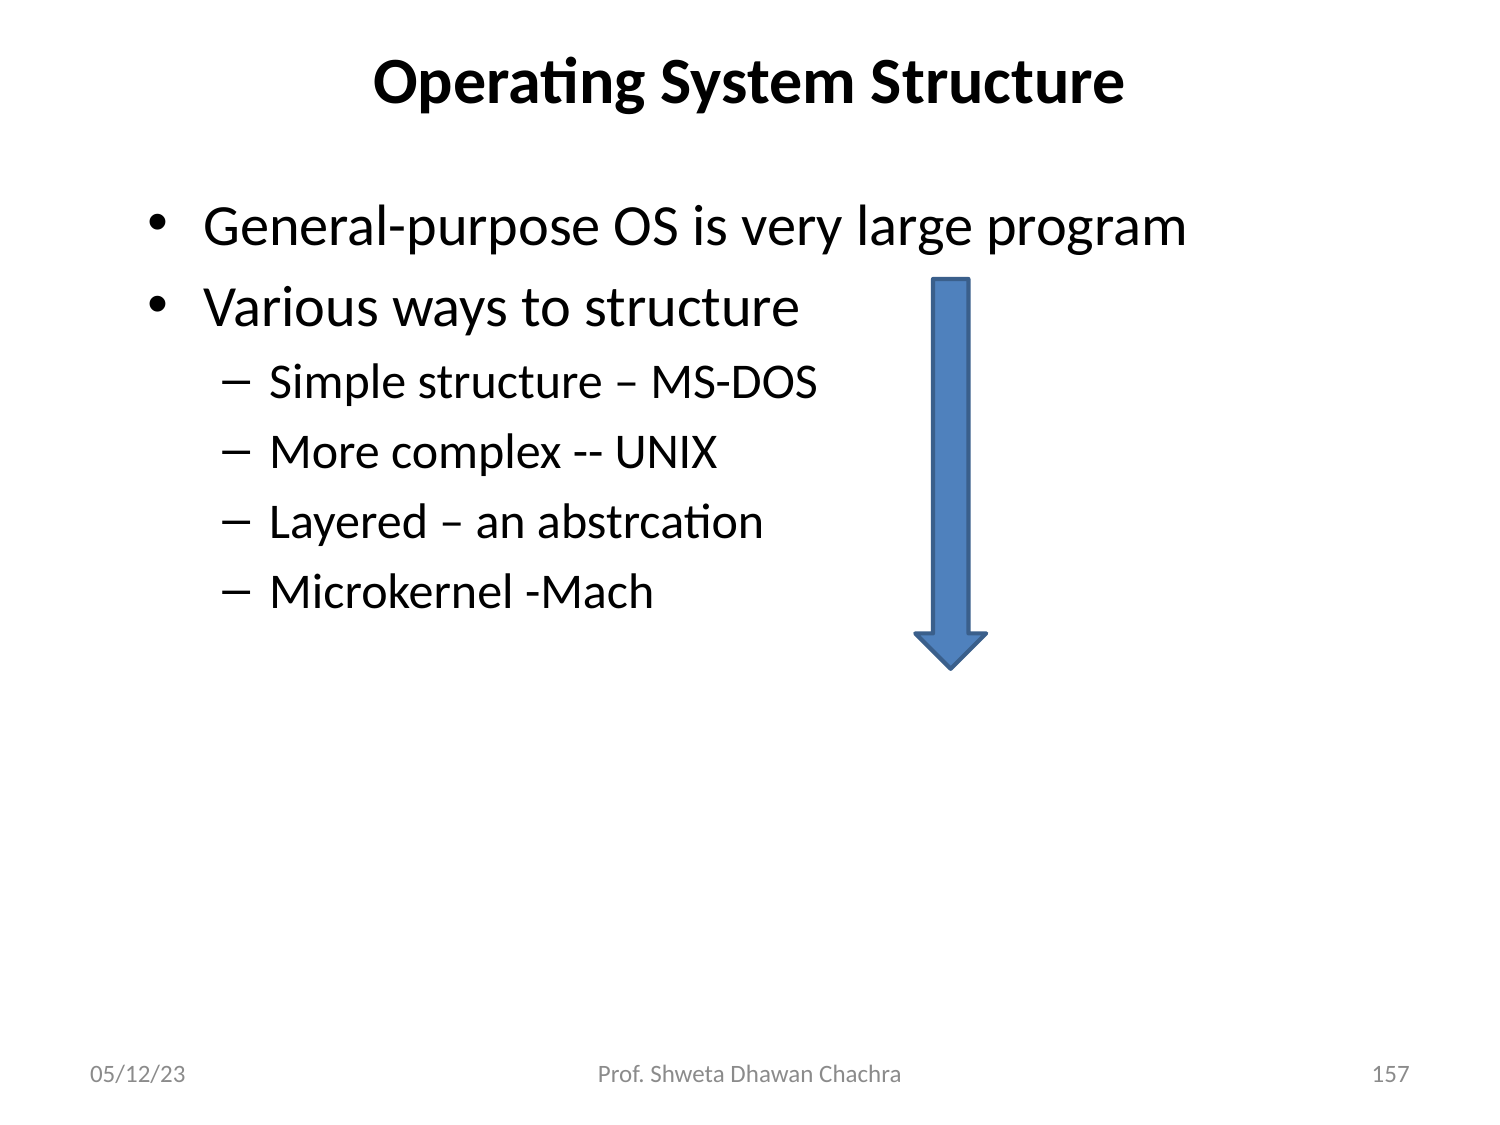

# Operating System Structure
General-purpose OS is very large program
Various ways to structure
Simple structure – MS-DOS
More complex -- UNIX
Layered – an abstrcation
Microkernel -Mach

05/12/23
Prof. Shweta Dhawan Chachra
157